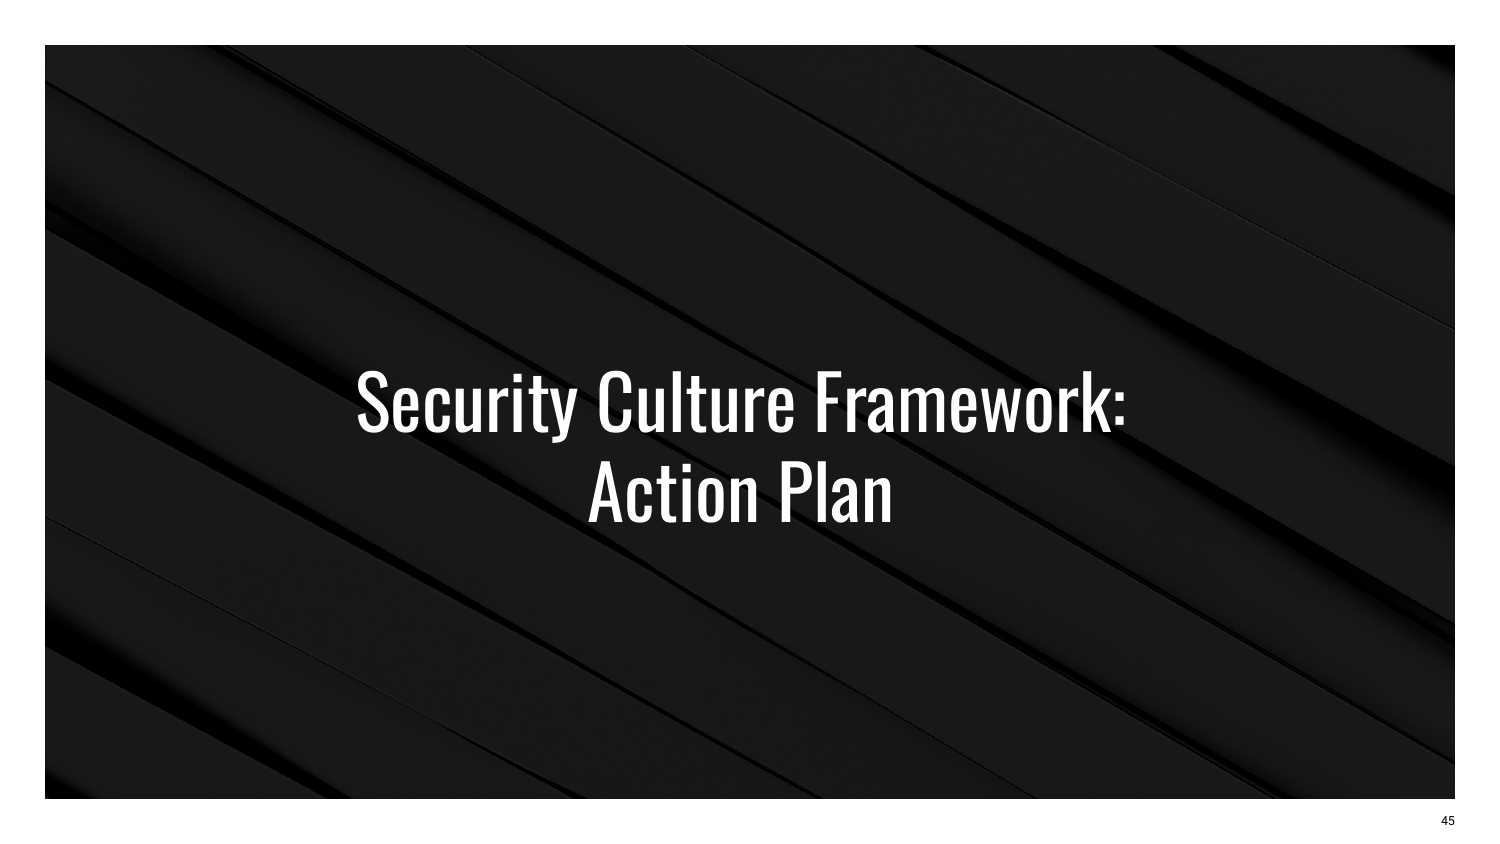

# Security Culture Framework: Action Plan

45